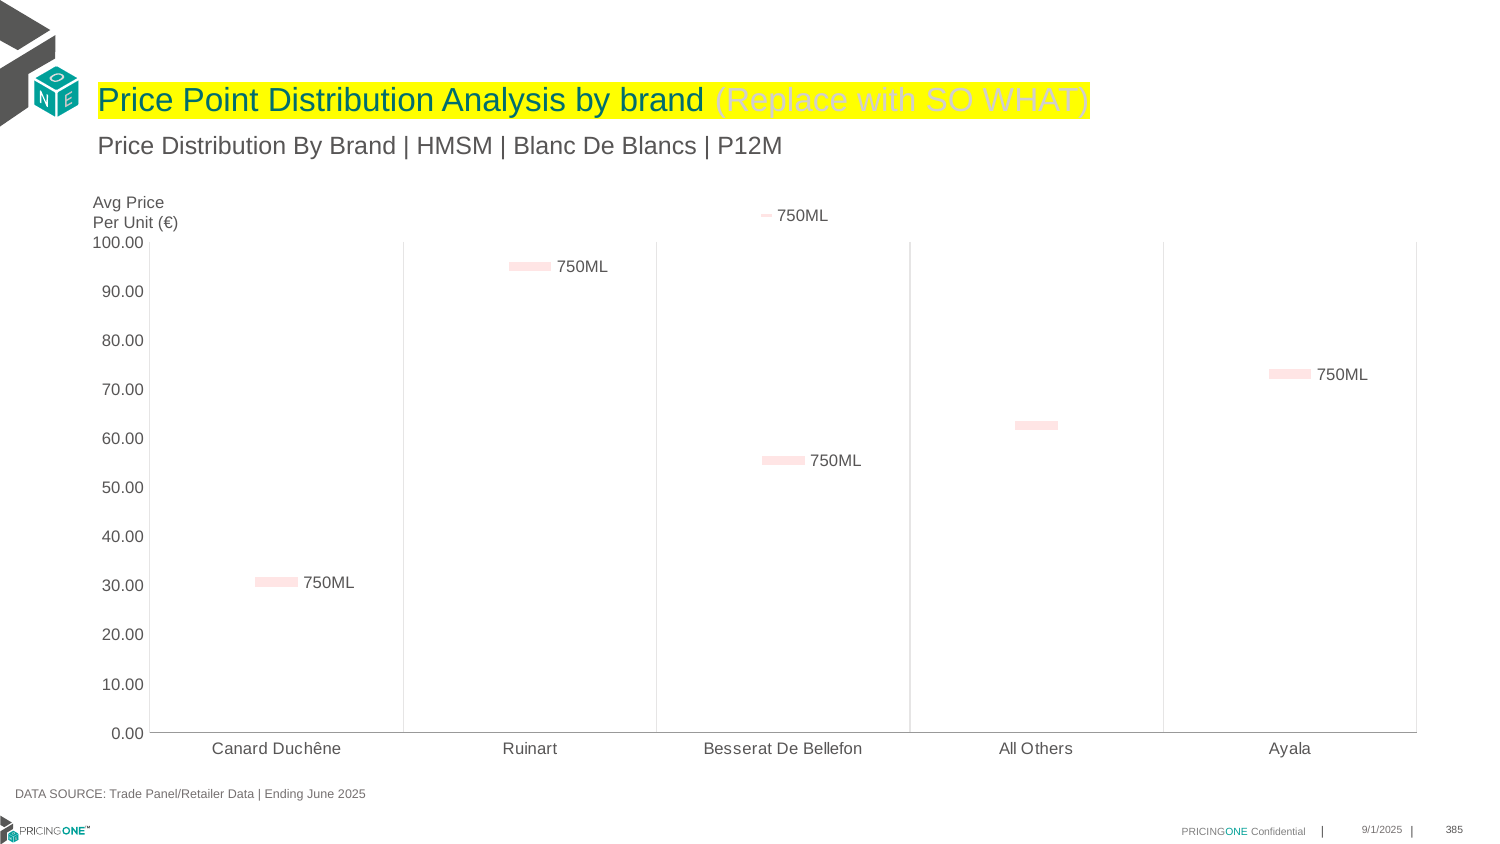

# Price Point Distribution Analysis by brand (Replace with SO WHAT)
Price Distribution By Brand | HMSM | Blanc De Blancs | P12M

### Chart

| Category | 750ML |
|---|---|
| Canard Duchêne | 30.7121 |
| Ruinart | 94.9703 |
| Besserat De Bellefon | 55.4319 |
| All Others | 62.5322 |
| Ayala | 73.0717 |
Avg Price
Per Unit (€)
DATA SOURCE: Trade Panel/Retailer Data | Ending June 2025
9/1/2025
385